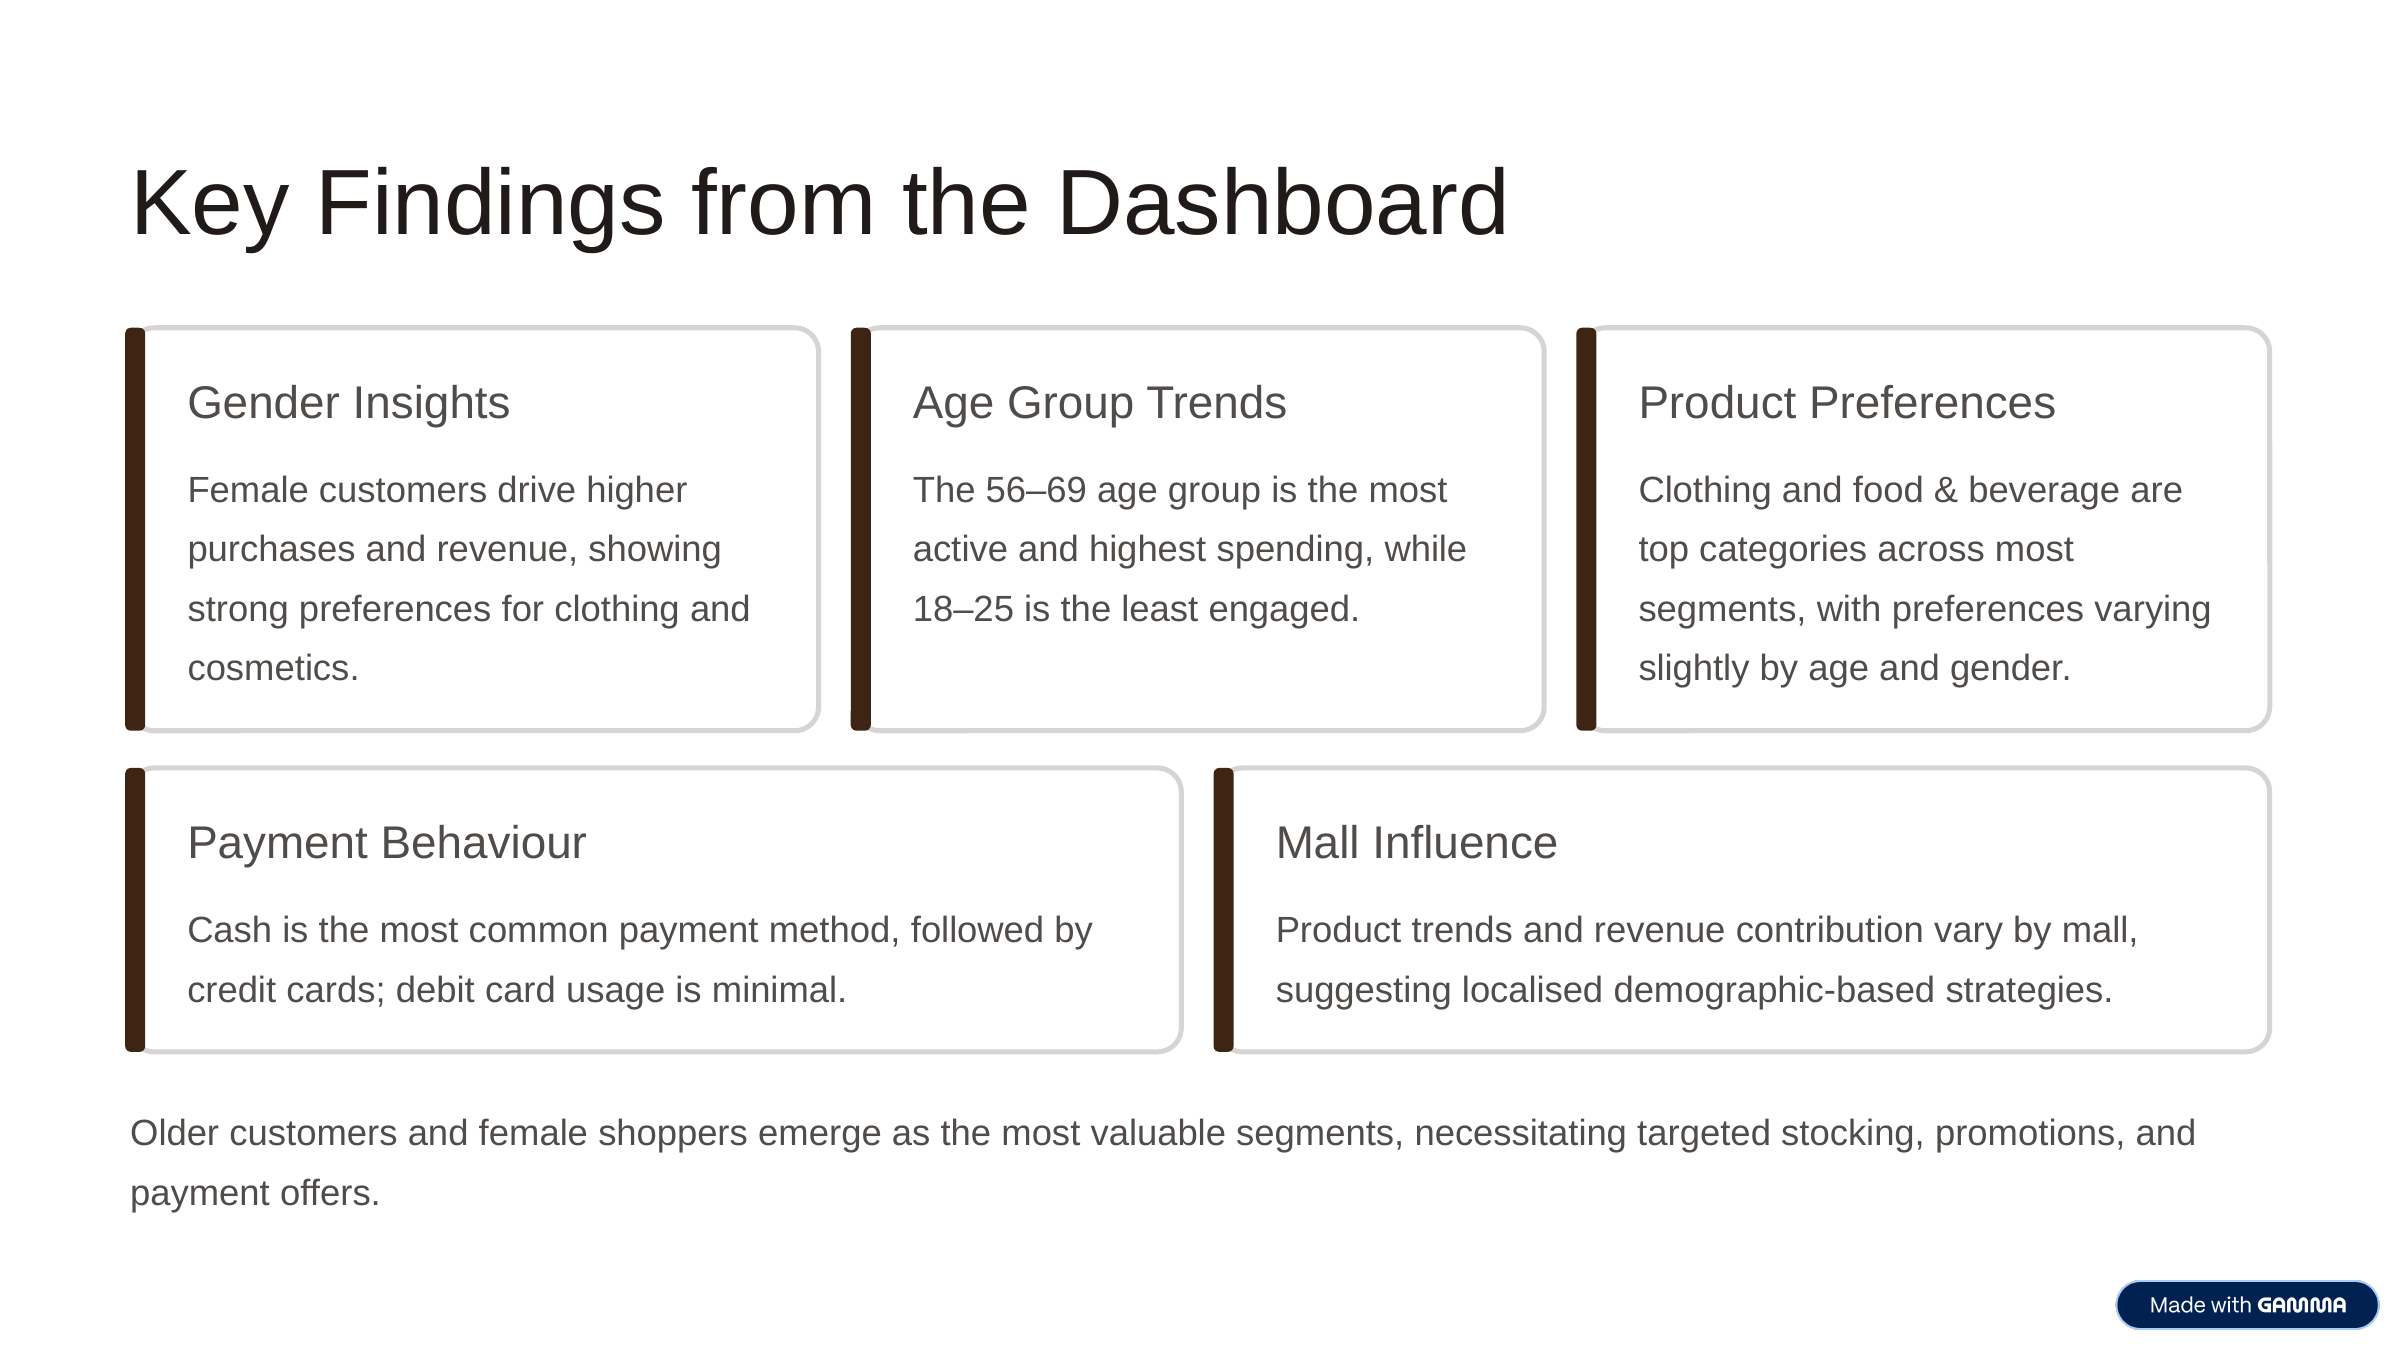

Key Findings from the Dashboard

Gender Insights
Age Group Trends
Product Preferences
Female customers drive higher purchases and revenue, showing strong preferences for clothing and cosmetics.
The 56–69 age group is the most active and highest spending, while 18–25 is the least engaged.
Clothing and food & beverage are top categories across most segments, with preferences varying slightly by age and gender.

Payment Behaviour
Mall Influence
Cash is the most common payment method, followed by credit cards; debit card usage is minimal.
Product trends and revenue contribution vary by mall, suggesting localised demographic-based strategies.
Older customers and female shoppers emerge as the most valuable segments, necessitating targeted stocking, promotions, and payment offers.